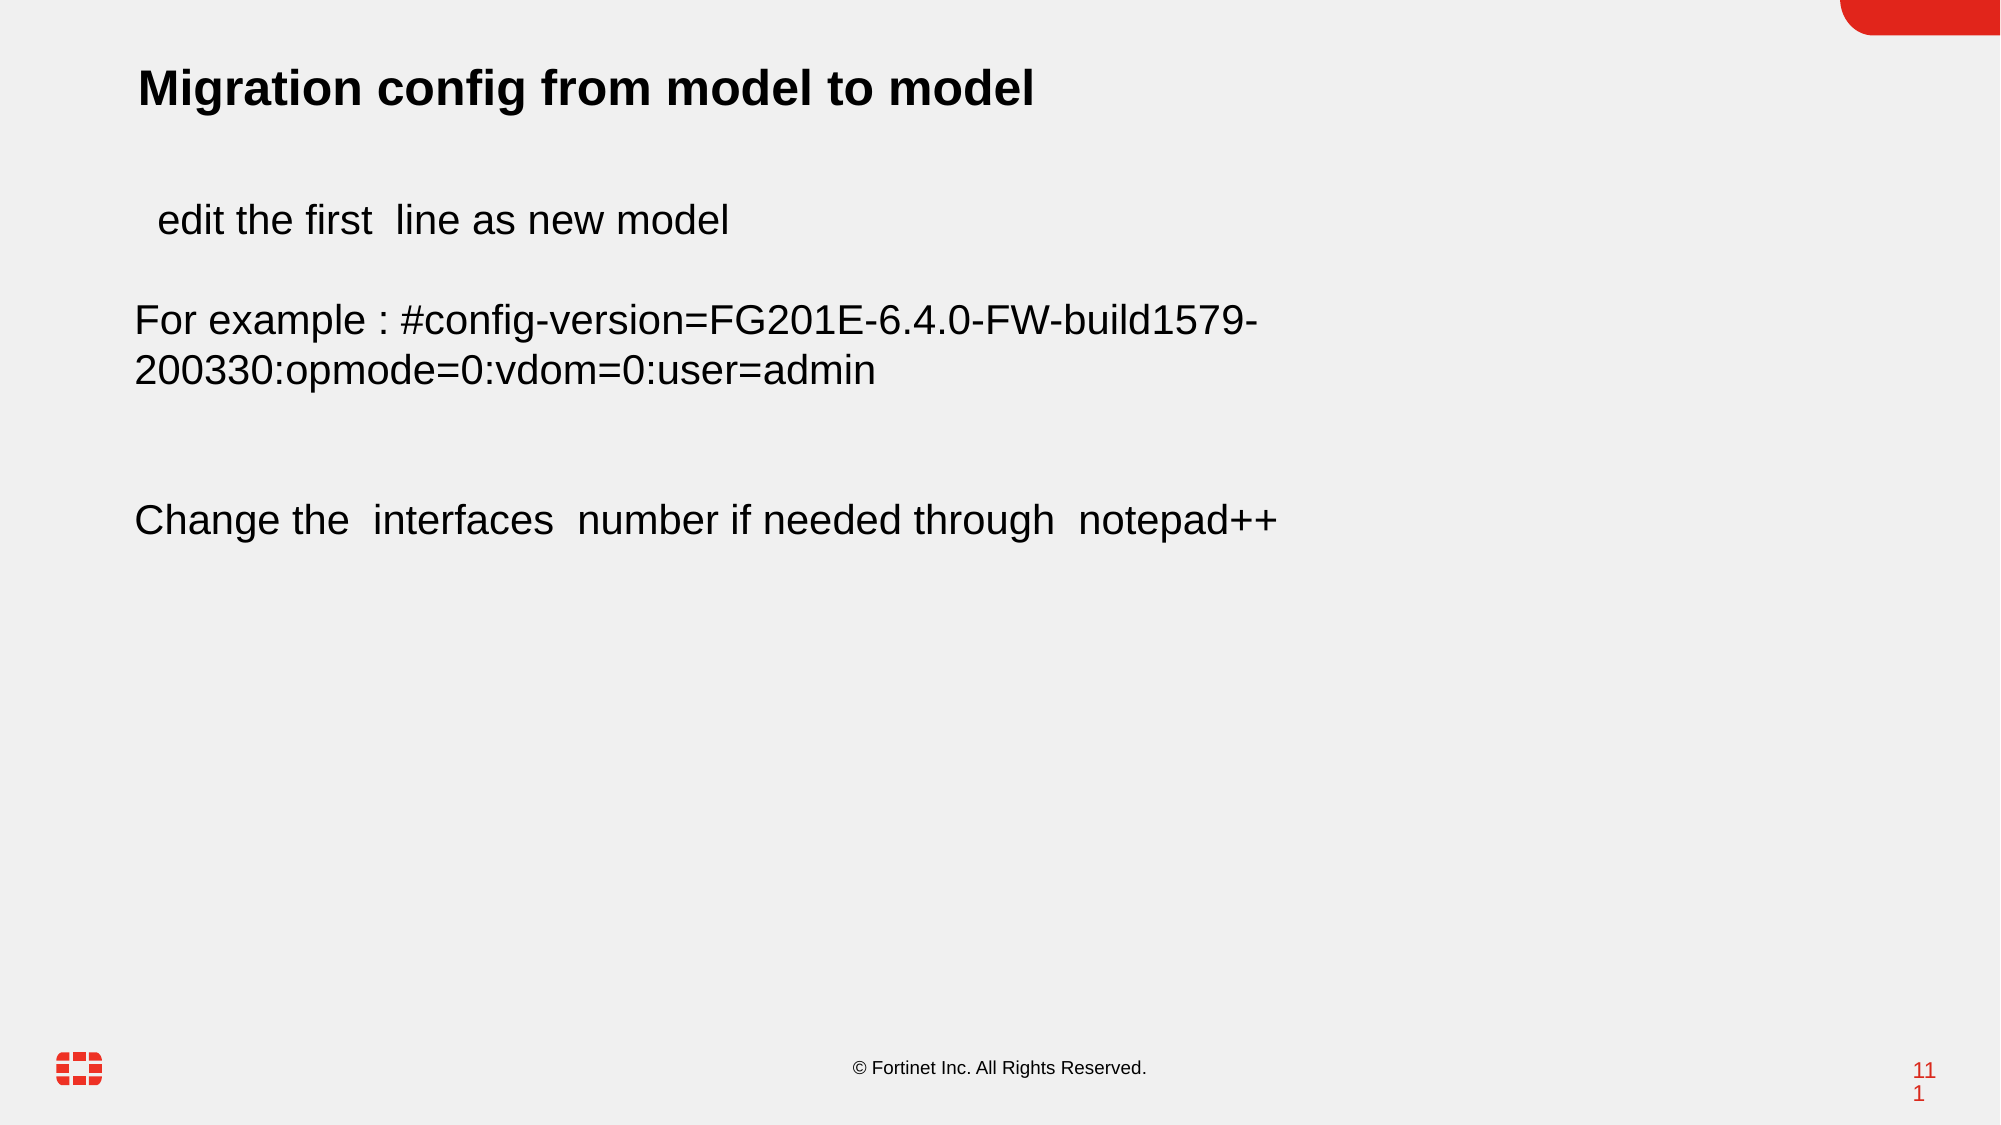

Migration config from model to model
  edit the first  line as new model

For example : #config-version=FG201E-6.4.0-FW-build1579-200330:opmode=0:vdom=0:user=admin

Change the  interfaces  number if needed through  notepad++